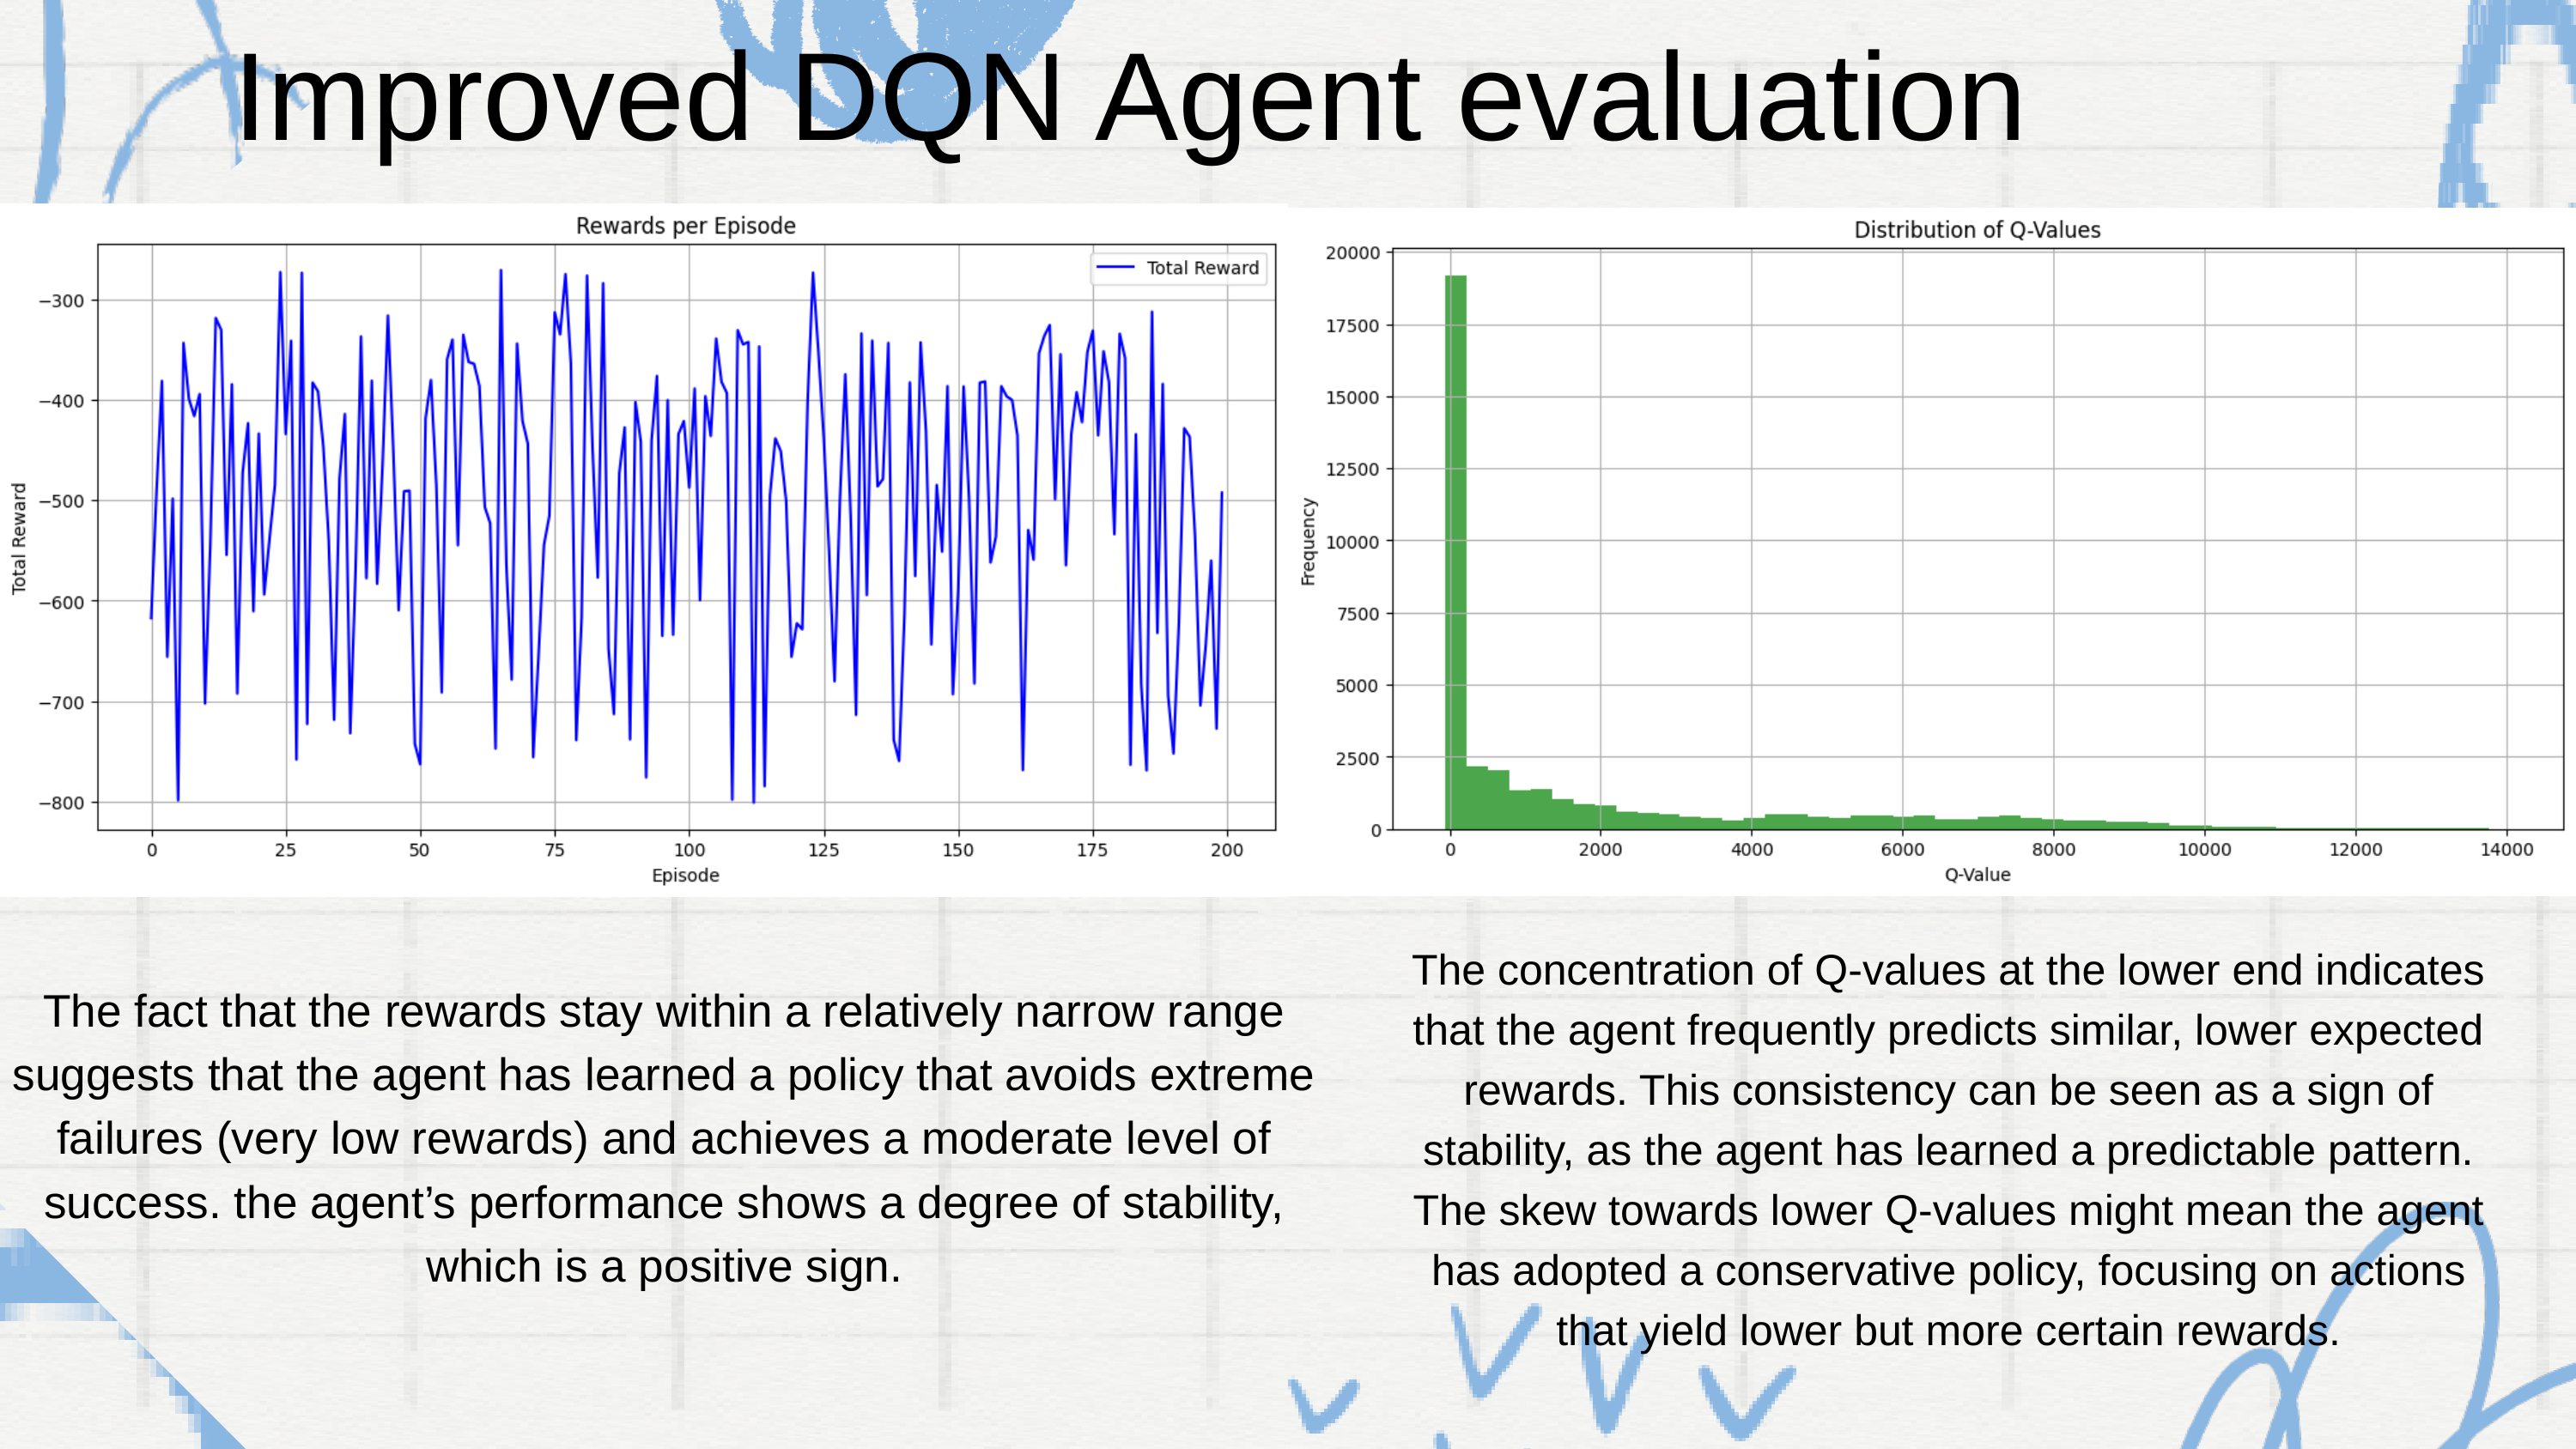

Improved DQN Agent evaluation

The concentration of Q-values at the lower end indicates that the agent frequently predicts similar, lower expected rewards. This consistency can be seen as a sign of stability, as the agent has learned a predictable pattern. The skew towards lower Q-values might mean the agent has adopted a conservative policy, focusing on actions that yield lower but more certain rewards.
The fact that the rewards stay within a relatively narrow range suggests that the agent has learned a policy that avoids extreme failures (very low rewards) and achieves a moderate level of success. the agent’s performance shows a degree of stability, which is a positive sign.